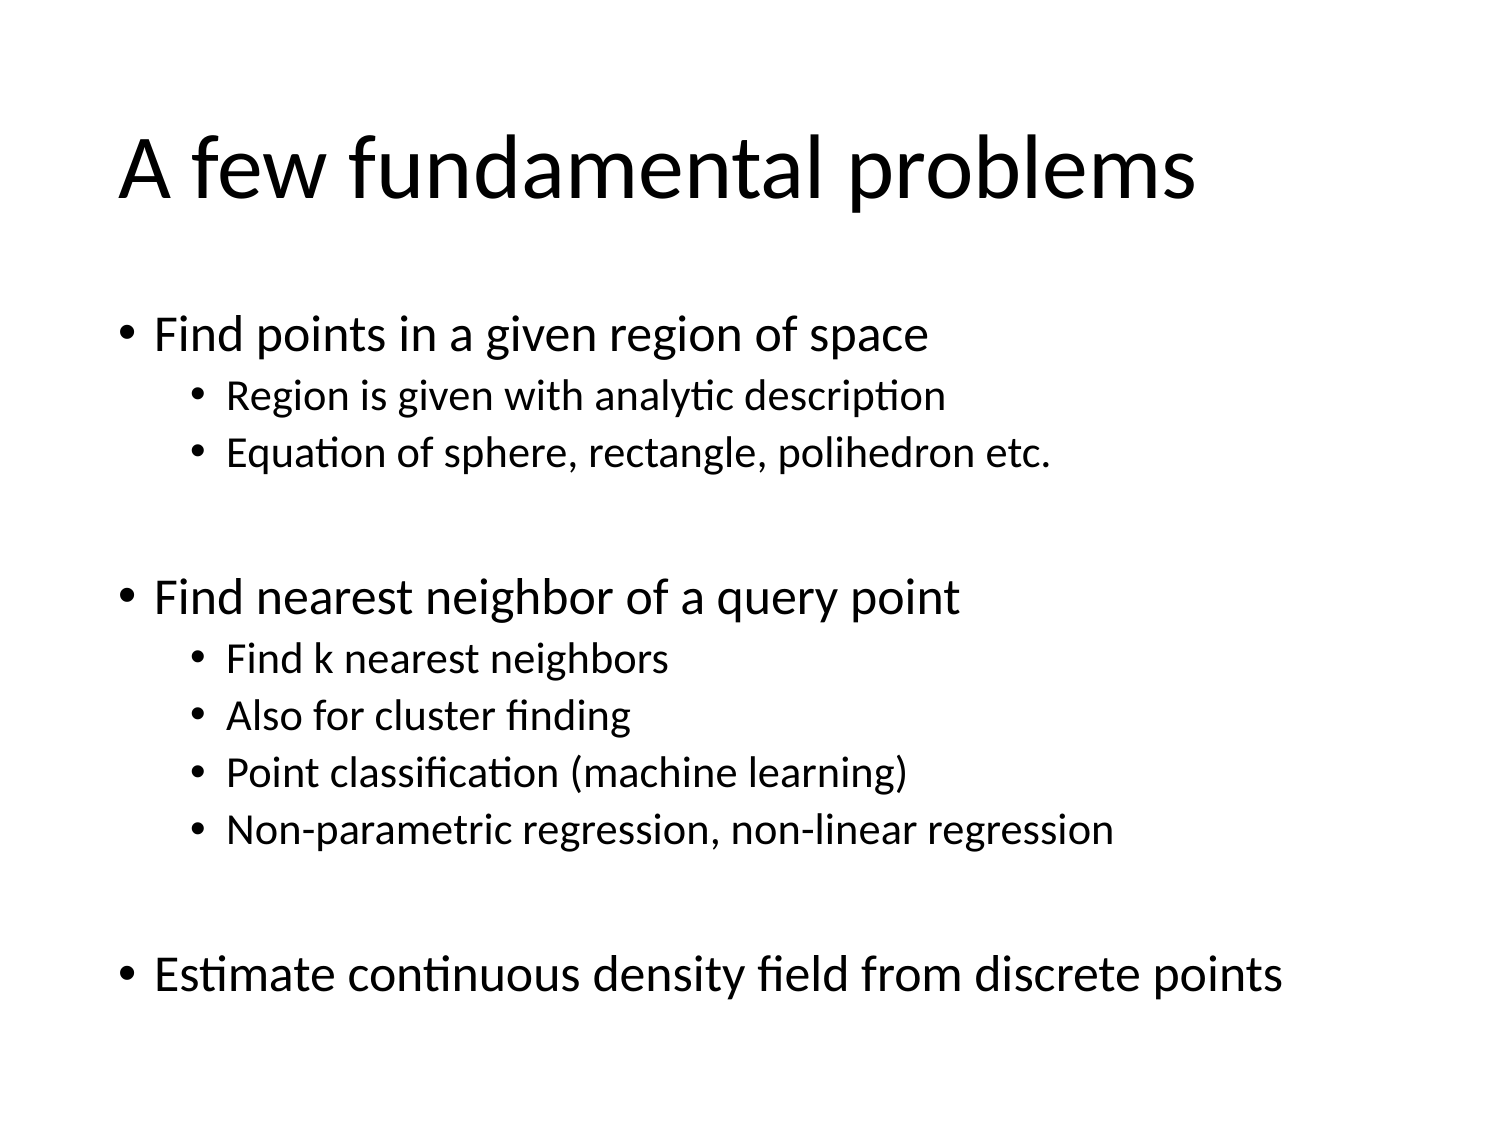

# A few fundamental problems
Find points in a given region of space
Region is given with analytic description
Equation of sphere, rectangle, polihedron etc.

Find nearest neighbor of a query point
Find k nearest neighbors
Also for cluster finding
Point classification (machine learning)
Non-parametric regression, non-linear regression

Estimate continuous density field from discrete points